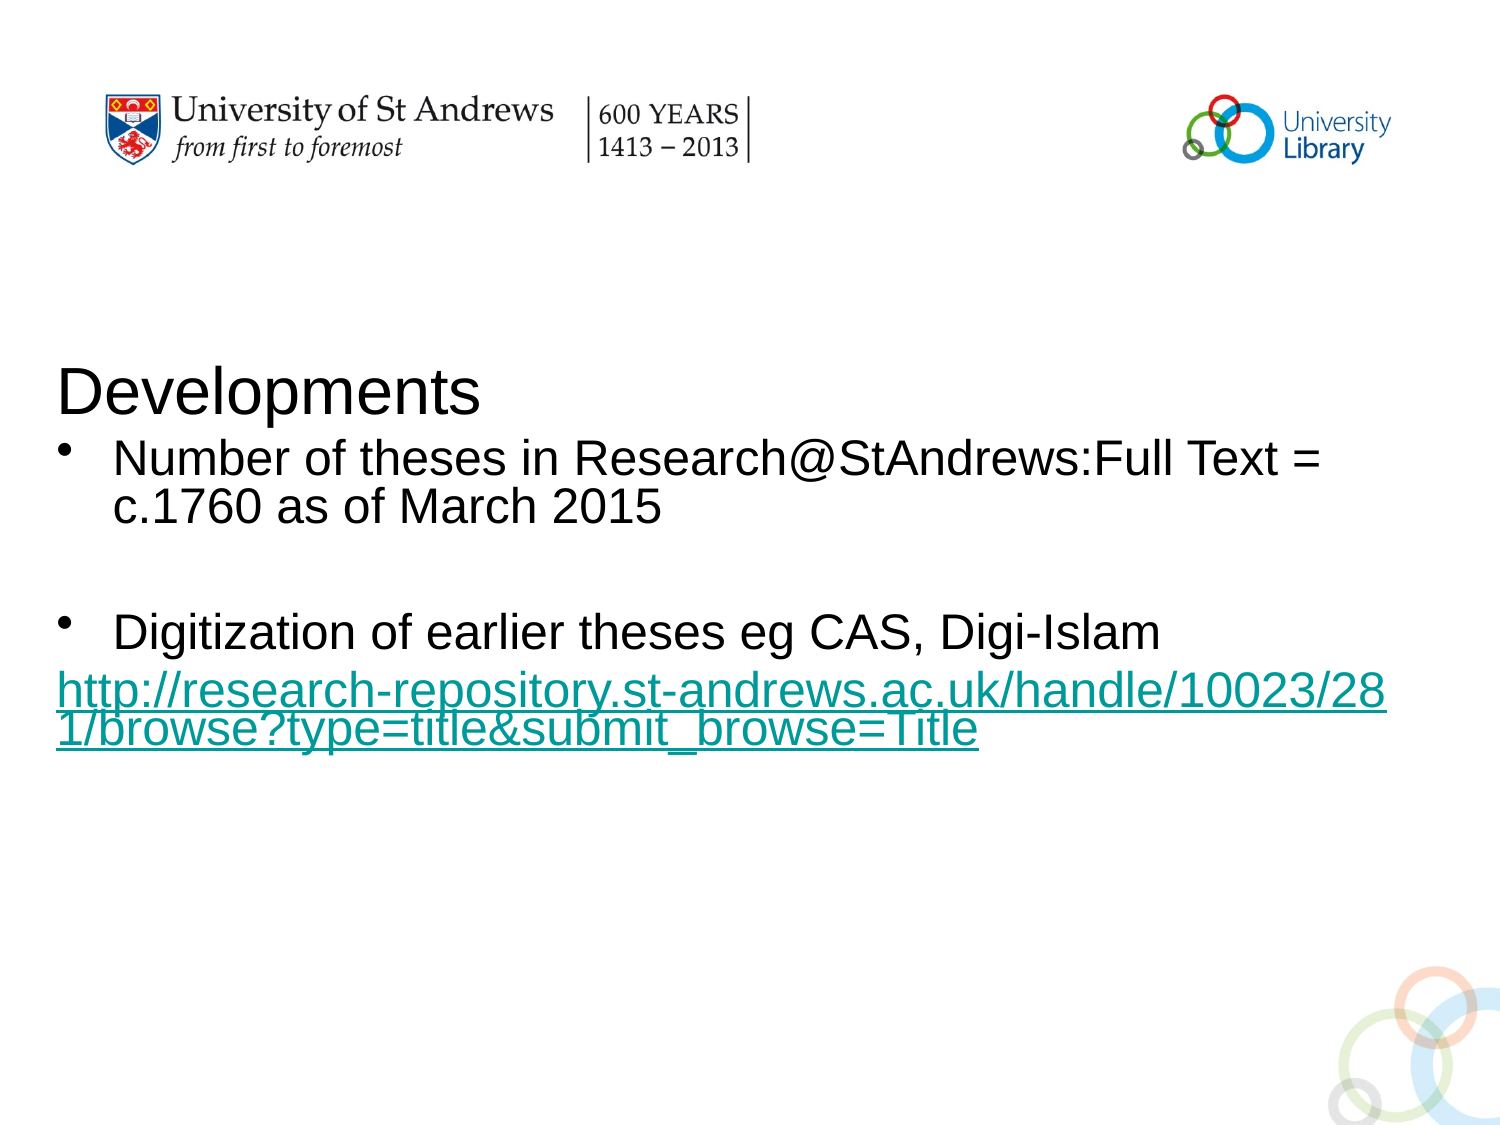

#

Developments
Number of theses in Research@StAndrews:Full Text = c.1760 as of March 2015

Digitization of earlier theses eg CAS, Digi-Islam
http://research-repository.st-andrews.ac.uk/handle/10023/281/browse?type=title&submit_browse=Title